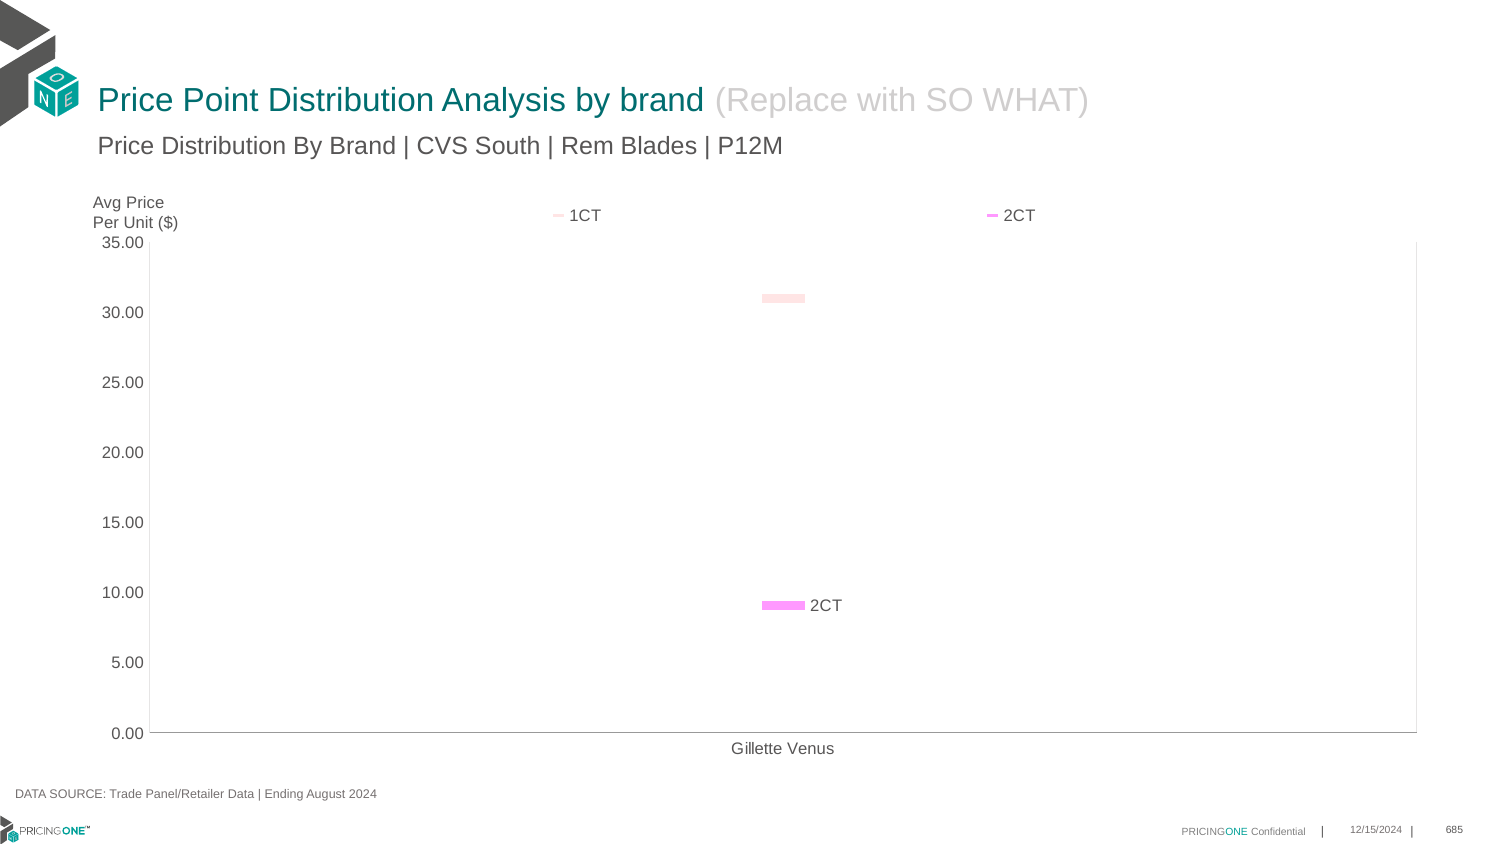

# Price Point Distribution Analysis by brand (Replace with SO WHAT)
Price Distribution By Brand | CVS South | Rem Blades | P12M

### Chart

| Category | 1CT | 2CT |
|---|---|---|
| Gillette Venus | 30.980010804970288 | 9.072858286629303 |
Avg Price
Per Unit ($)
DATA SOURCE: Trade Panel/Retailer Data | Ending August 2024
12/15/2024
685